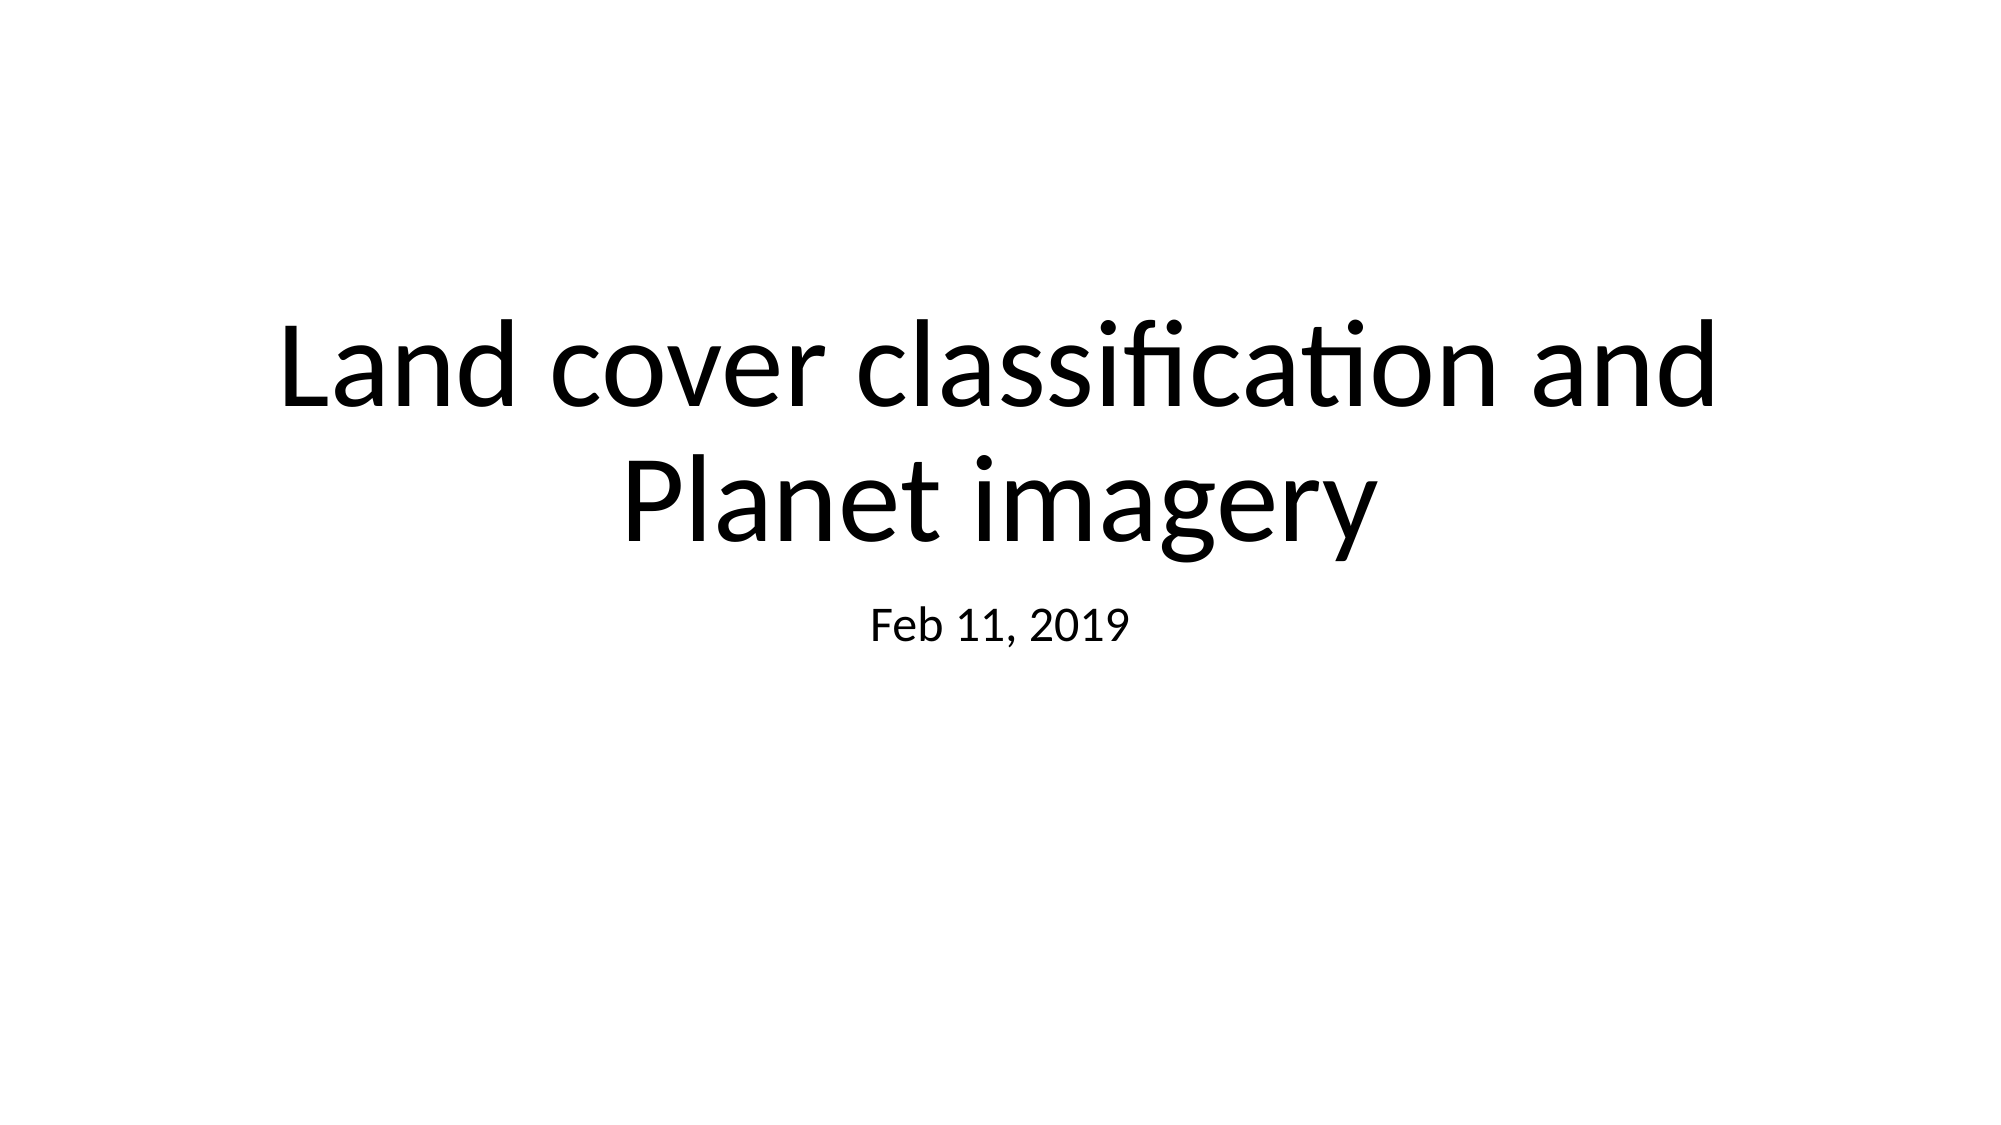

# Land cover classification and Planet imagery
Feb 11, 2019